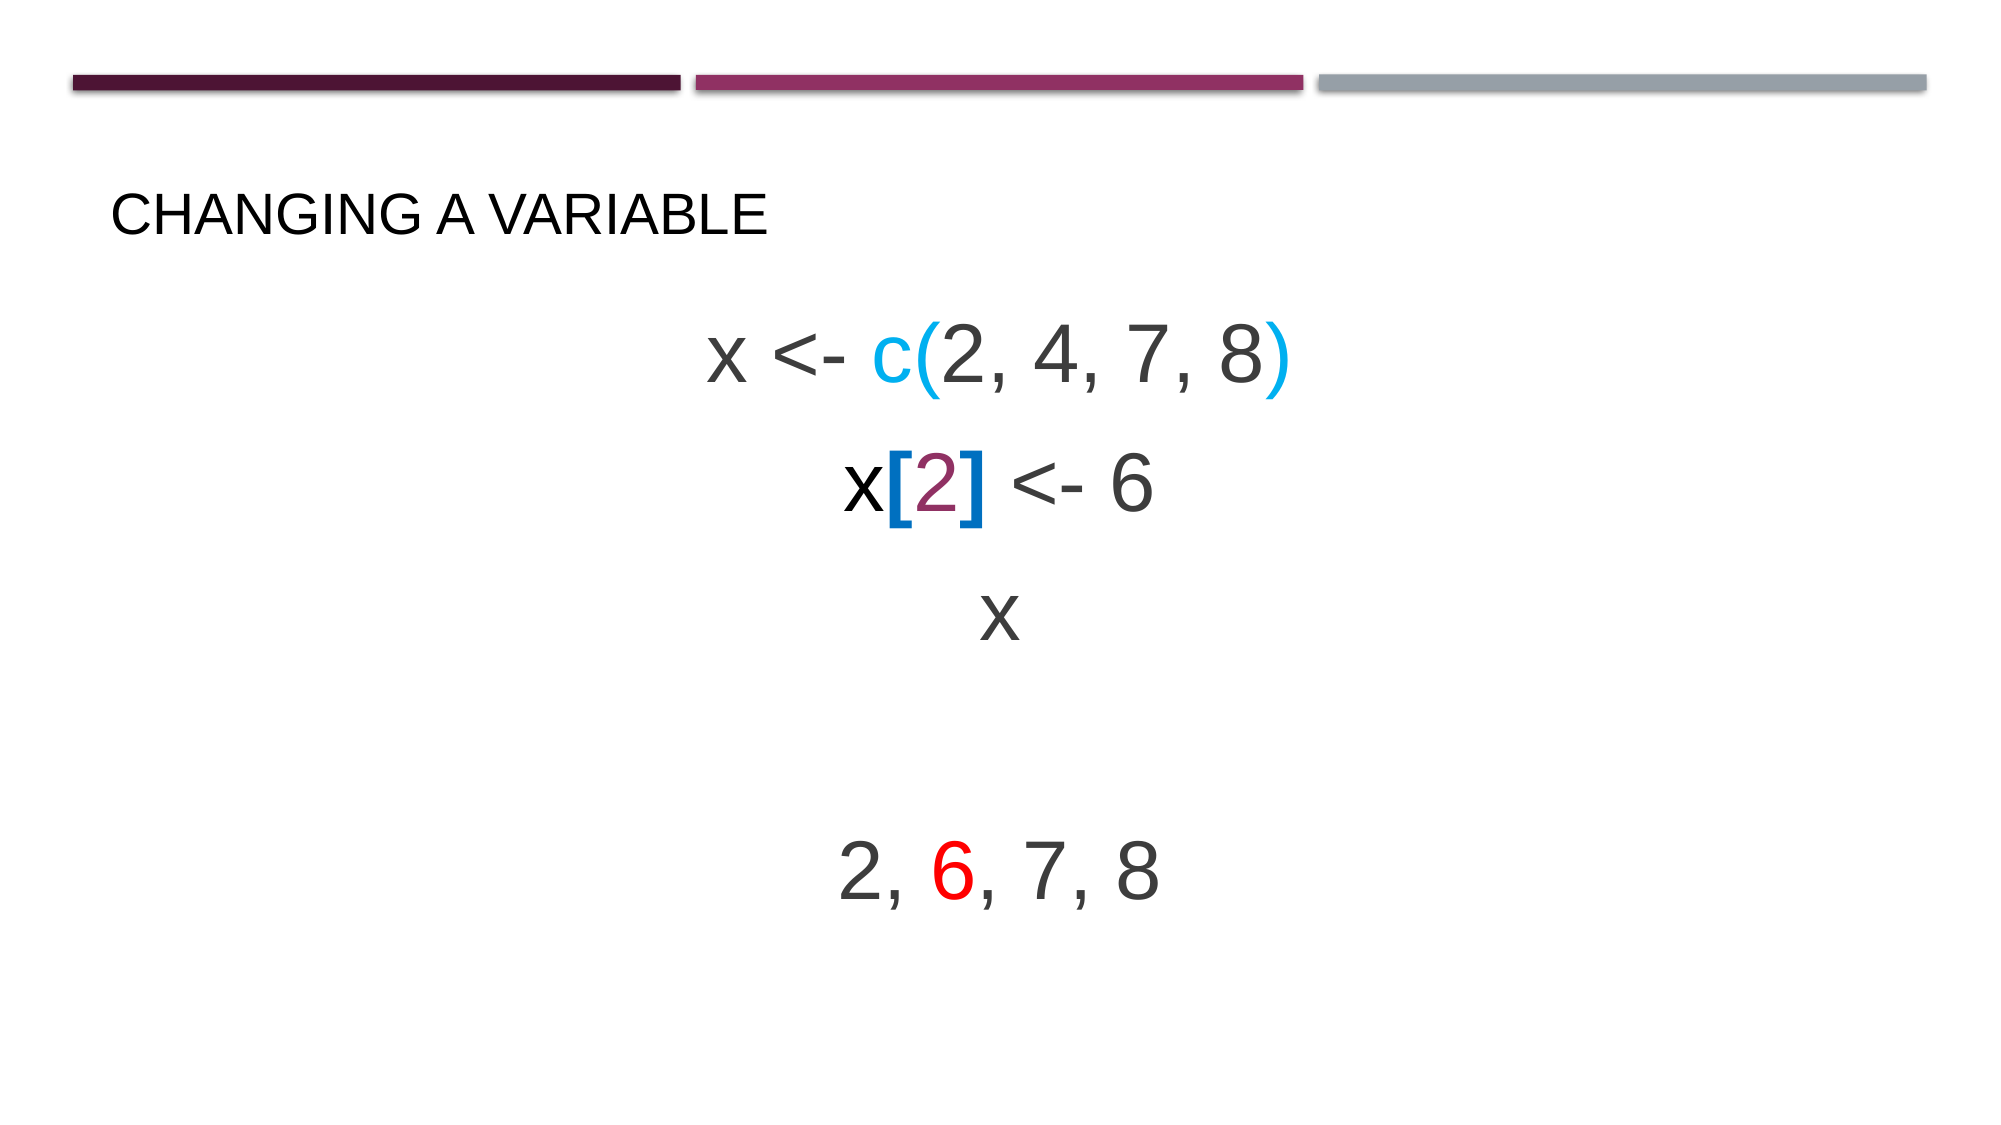

# changing a variable
x <- c(2, 4, 7, 8)
x[2] <- 6
x

2, 6, 7, 8